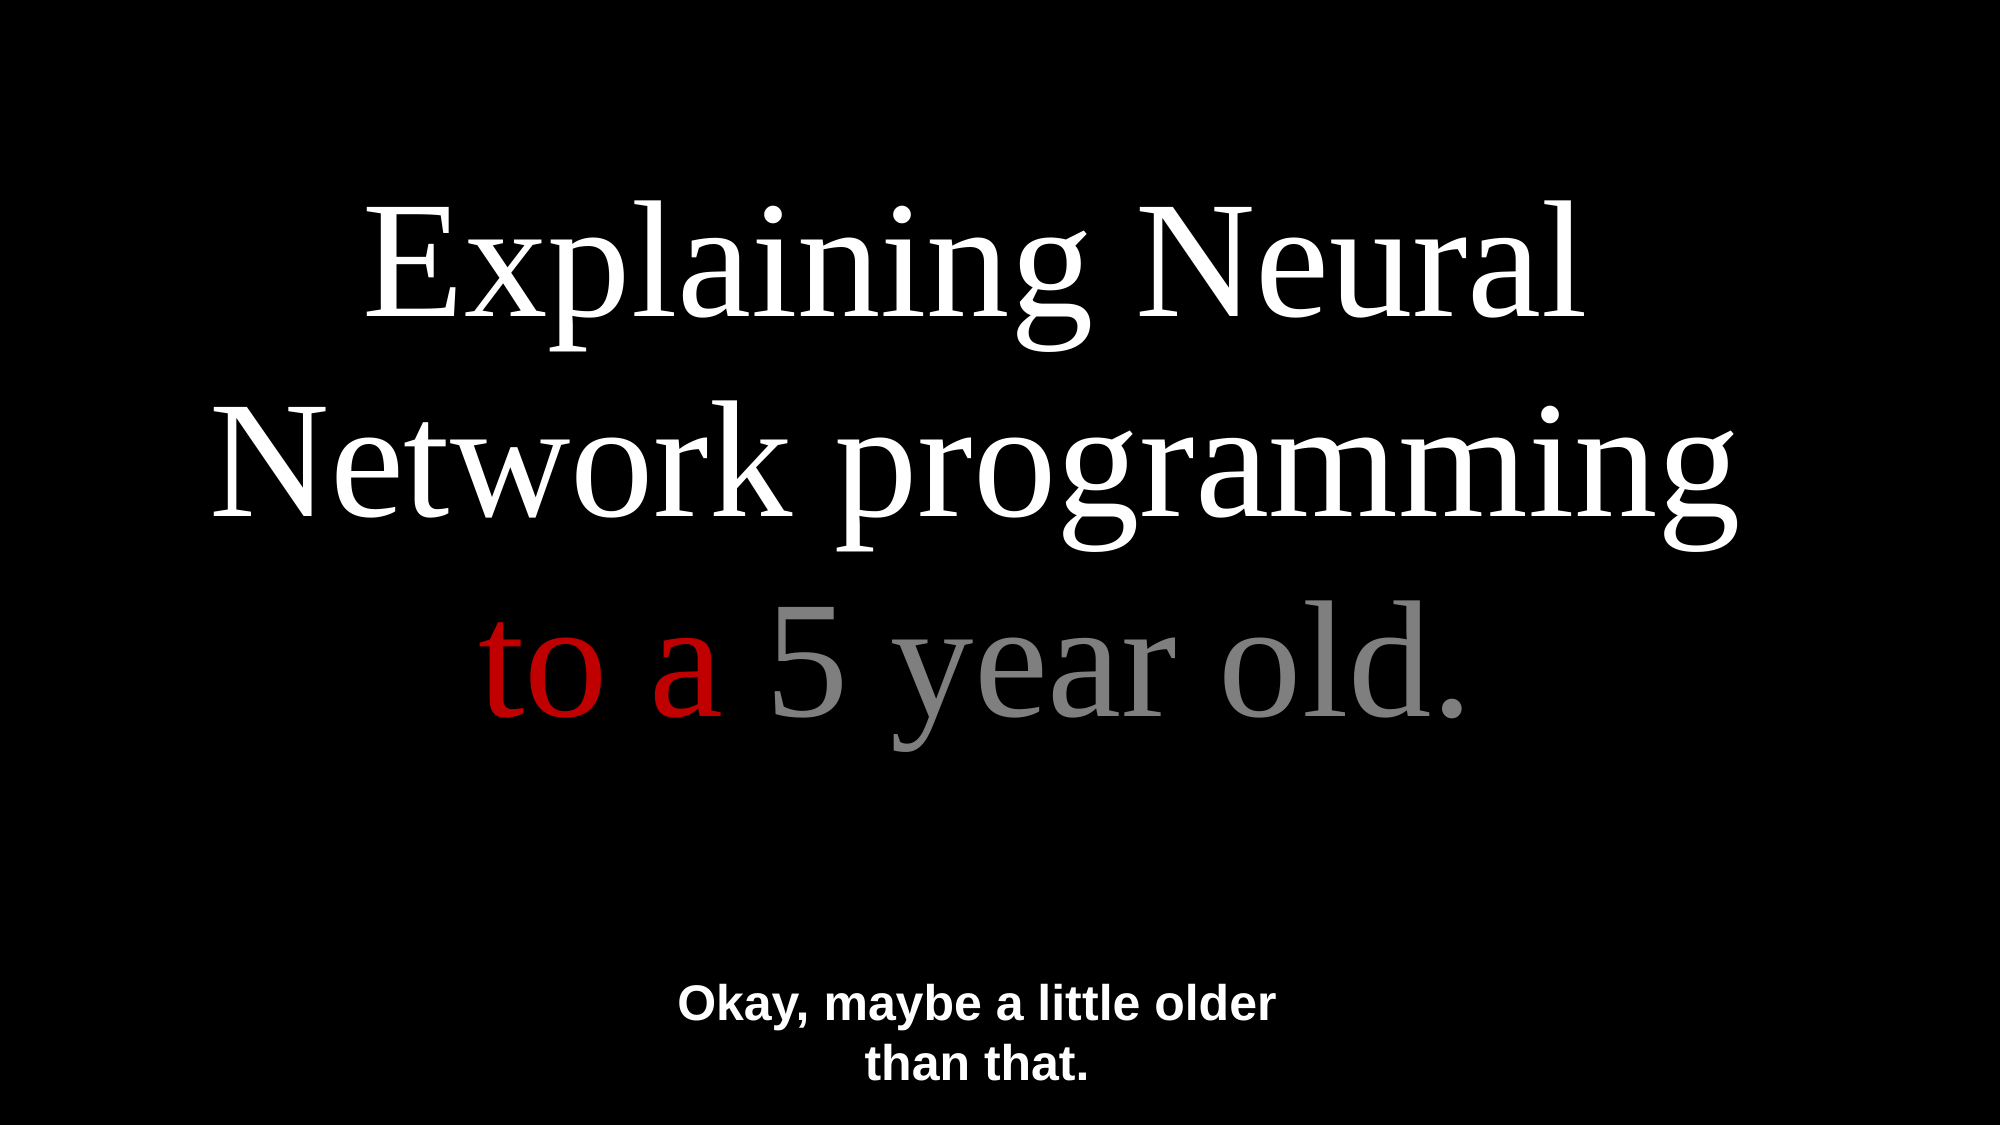

Explaining Neural Network programming to a 5 year old.
Okay, maybe a little older than that.